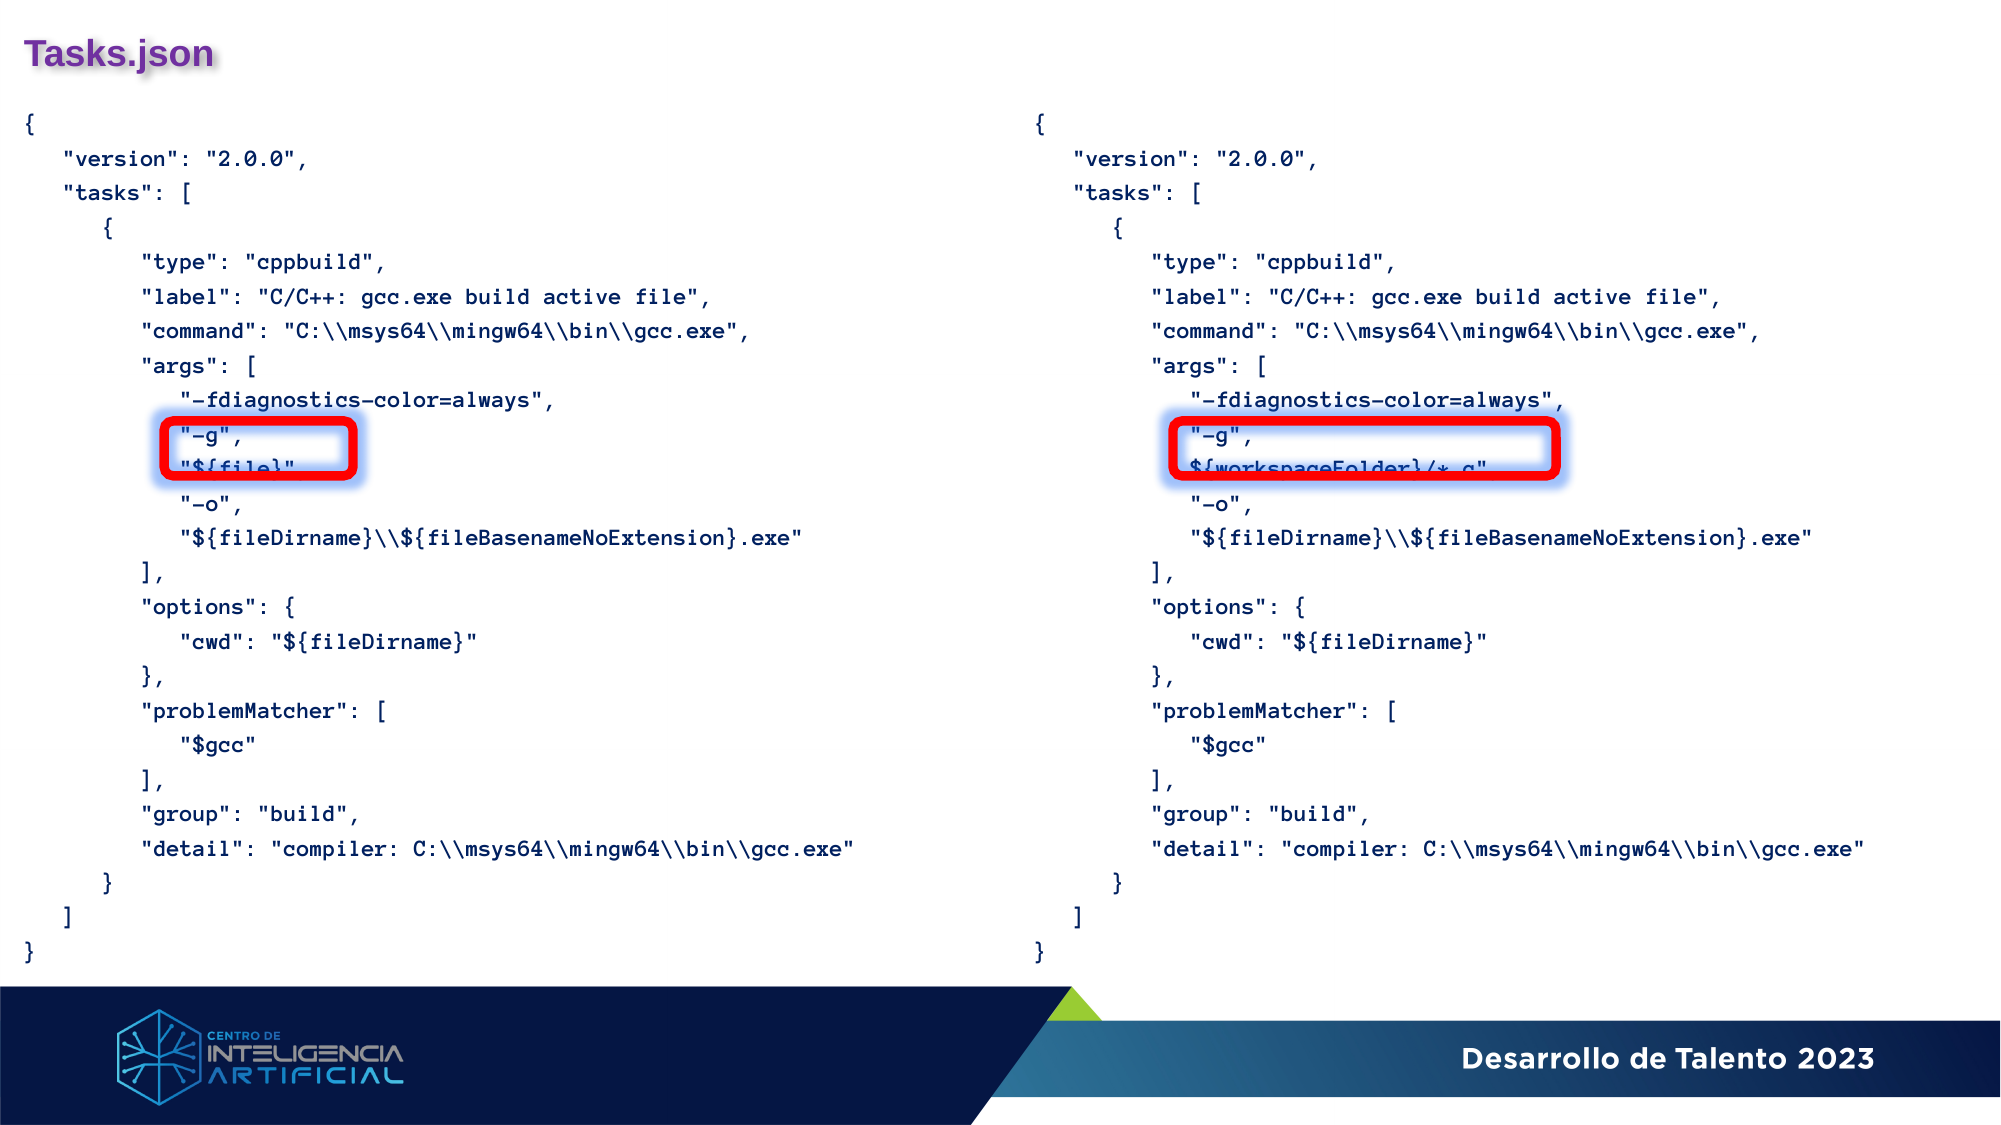

Tasks.json
{
   "version": "2.0.0",
   "tasks": [
      {
         "type": "cppbuild",
         "label": "C/C++: gcc.exe build active file",
         "command": "C:\\msys64\\mingw64\\bin\\gcc.exe",
         "args": [
            "-fdiagnostics-color=always",
            "-g",
            "${file}",
            "-o",
            "${fileDirname}\\${fileBasenameNoExtension}.exe"
         ],
         "options": {
            "cwd": "${fileDirname}"
         },
         "problemMatcher": [
            "$gcc"
         ],
         "group": "build",
         "detail": "compiler: C:\\msys64\\mingw64\\bin\\gcc.exe"
      }
   ]
}
{
   "version": "2.0.0",
   "tasks": [
      {
         "type": "cppbuild",
         "label": "C/C++: gcc.exe build active file",
         "command": "C:\\msys64\\mingw64\\bin\\gcc.exe",
         "args": [
            "-fdiagnostics-color=always",
            "-g",
            ${workspaceFolder}/*.c",
            "-o",
            "${fileDirname}\\${fileBasenameNoExtension}.exe"
         ],
         "options": {
            "cwd": "${fileDirname}"
         },
         "problemMatcher": [
            "$gcc"
         ],
         "group": "build",
         "detail": "compiler: C:\\msys64\\mingw64\\bin\\gcc.exe"
      }
   ]
}